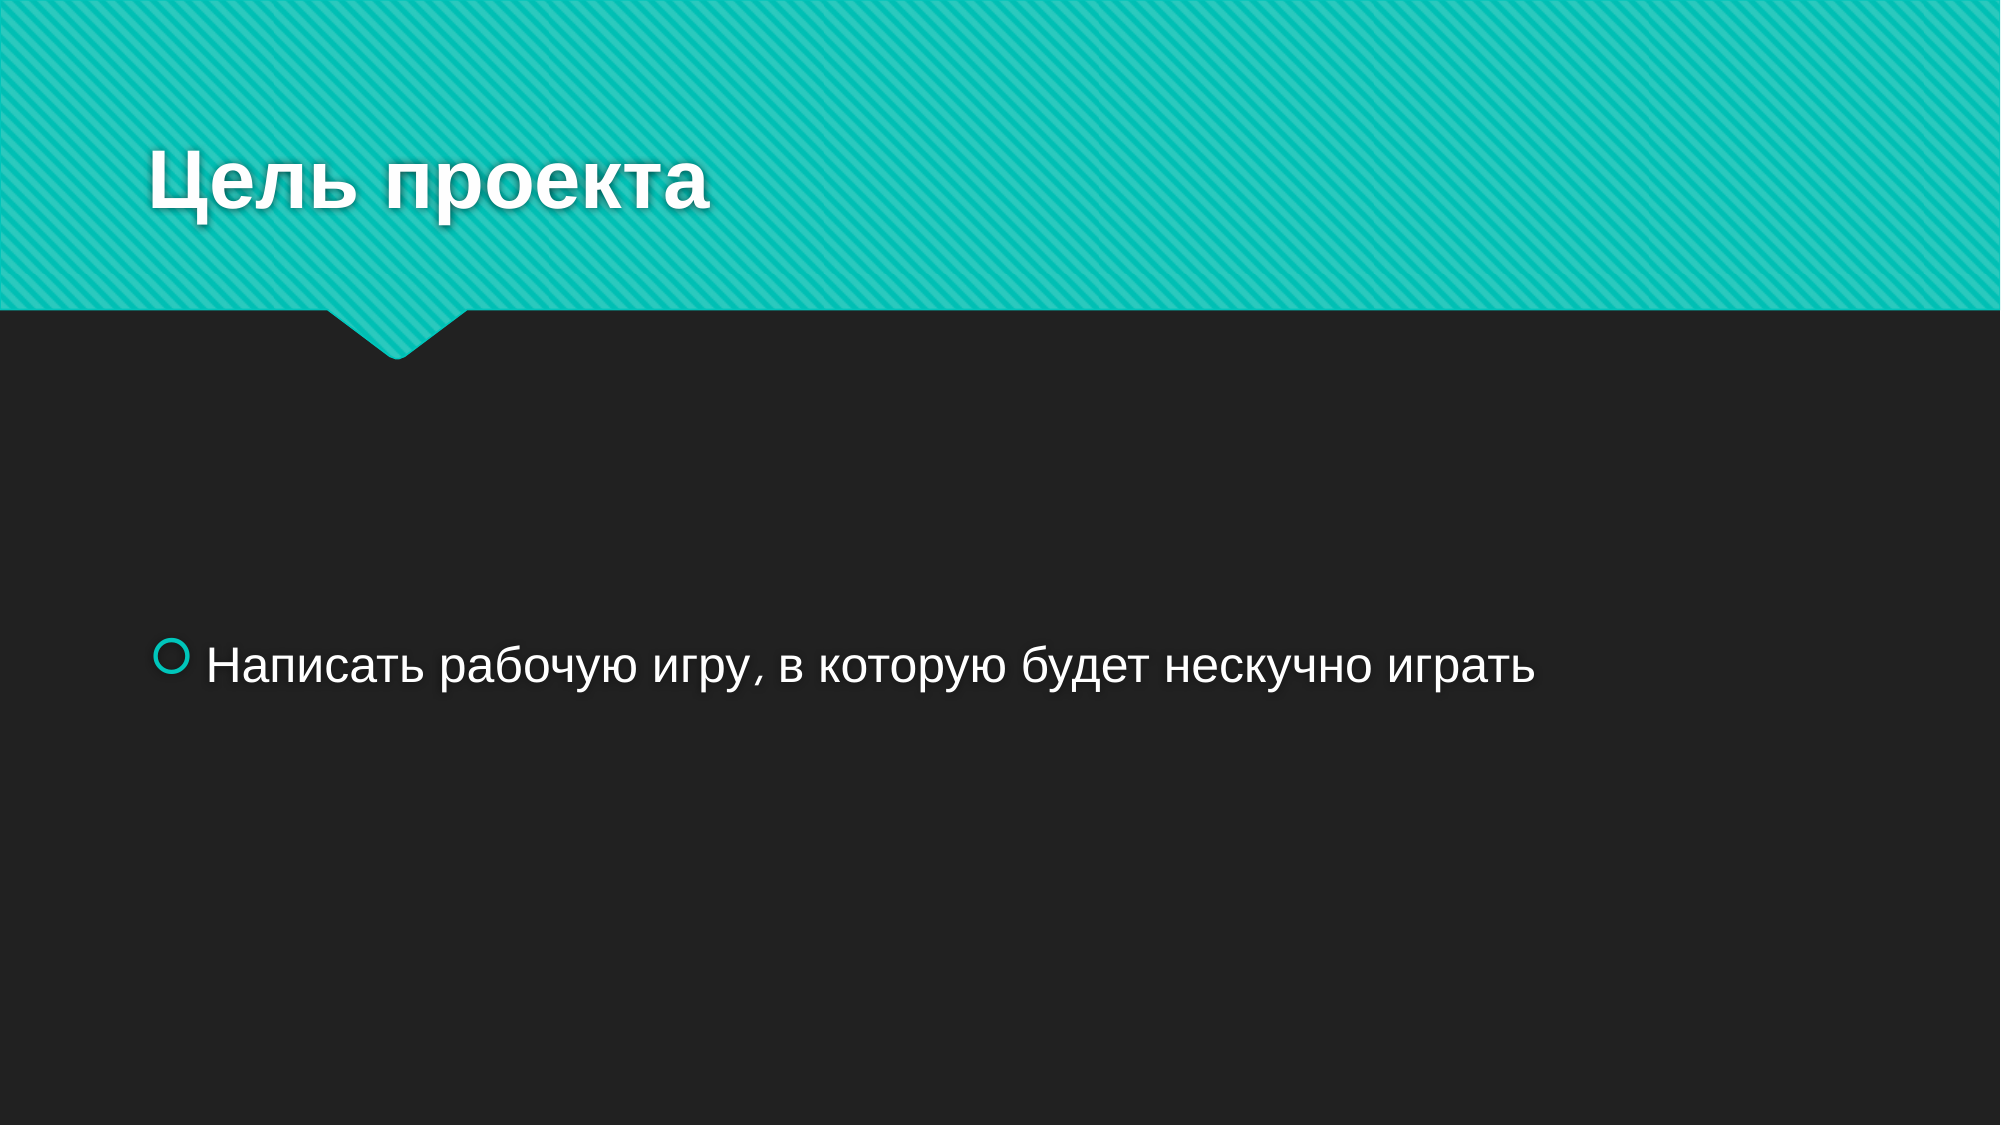

# Цель проекта
Написать рабочую игру, в которую будет нескучно играть